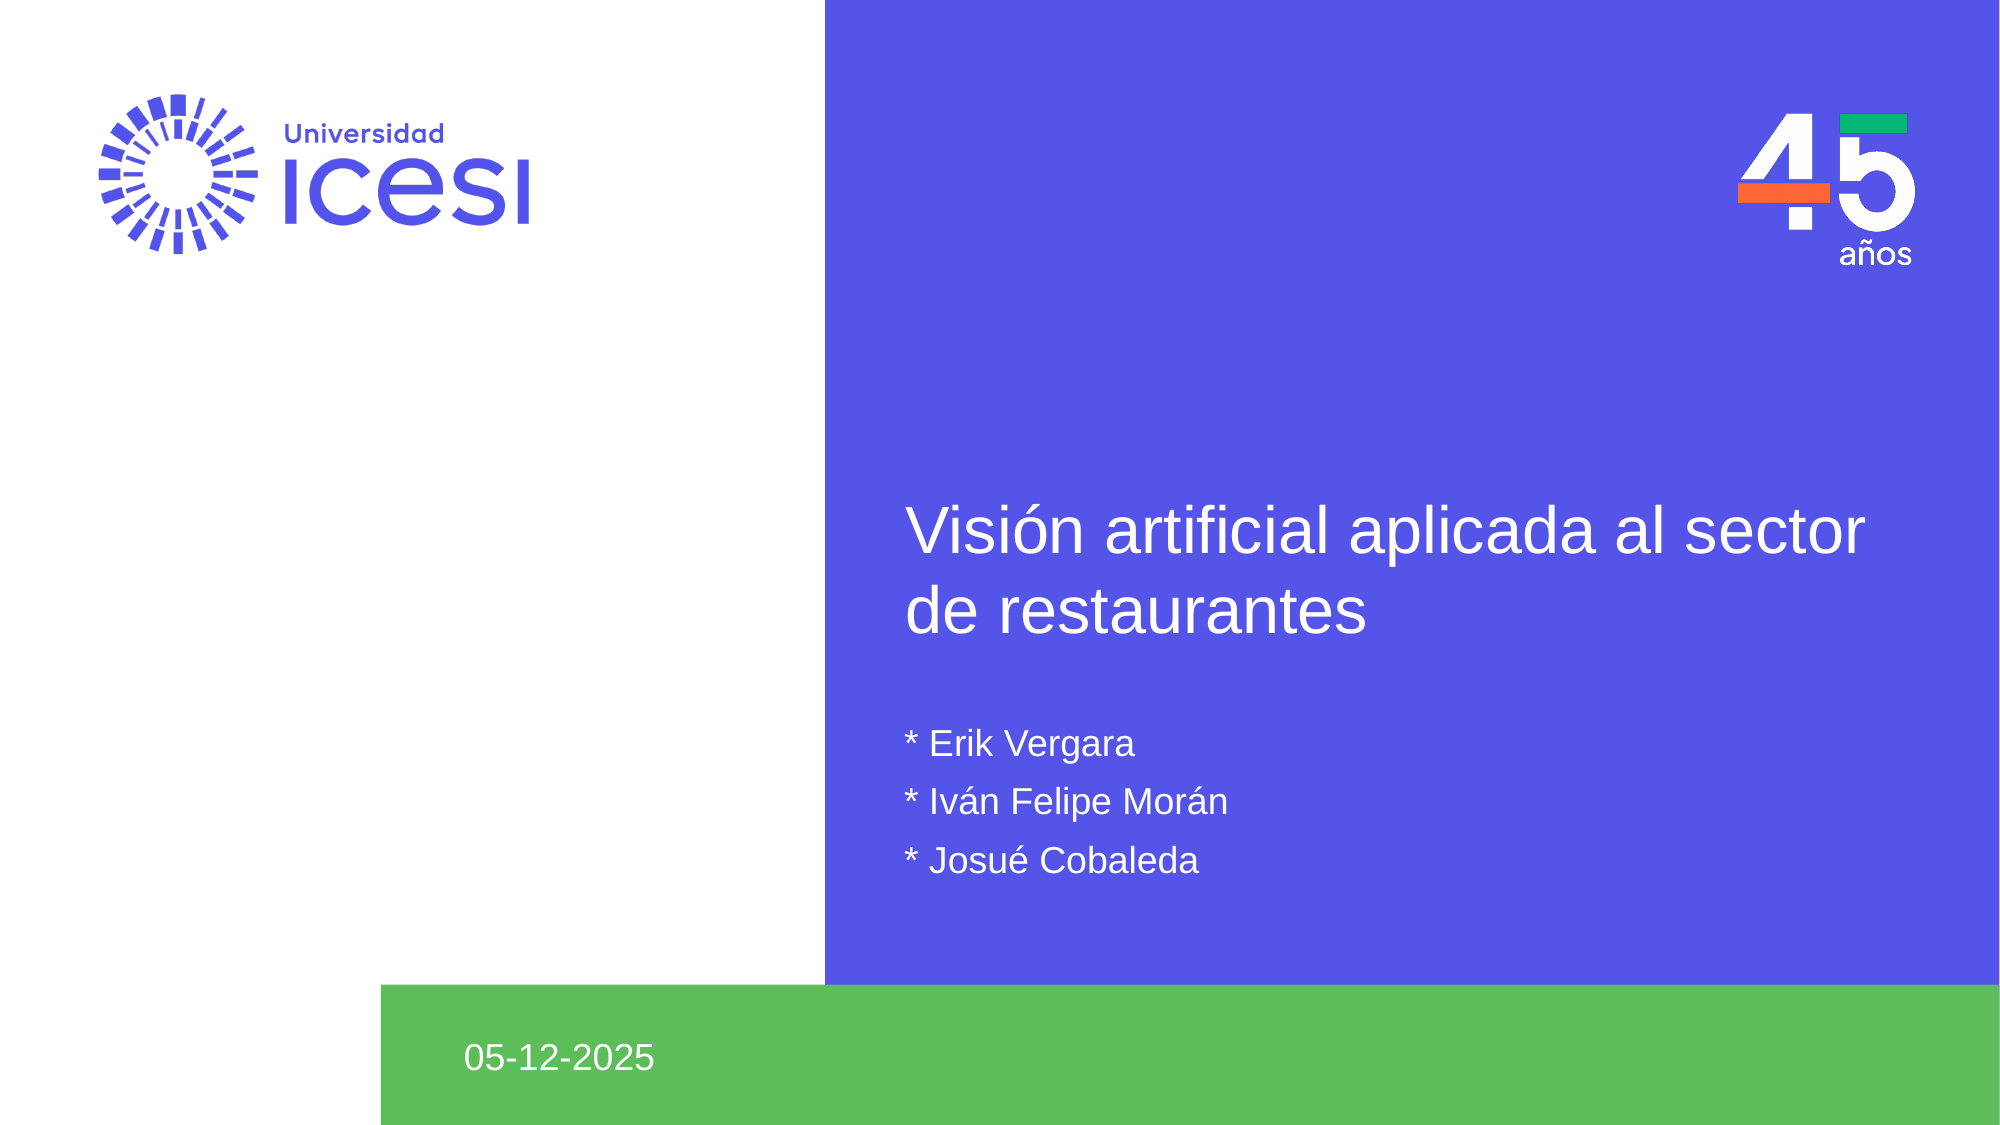

# Visión artificial aplicada al sector de restaurantes
* Erik Vergara
* Iván Felipe Morán
* Josué Cobaleda

05-12-2025